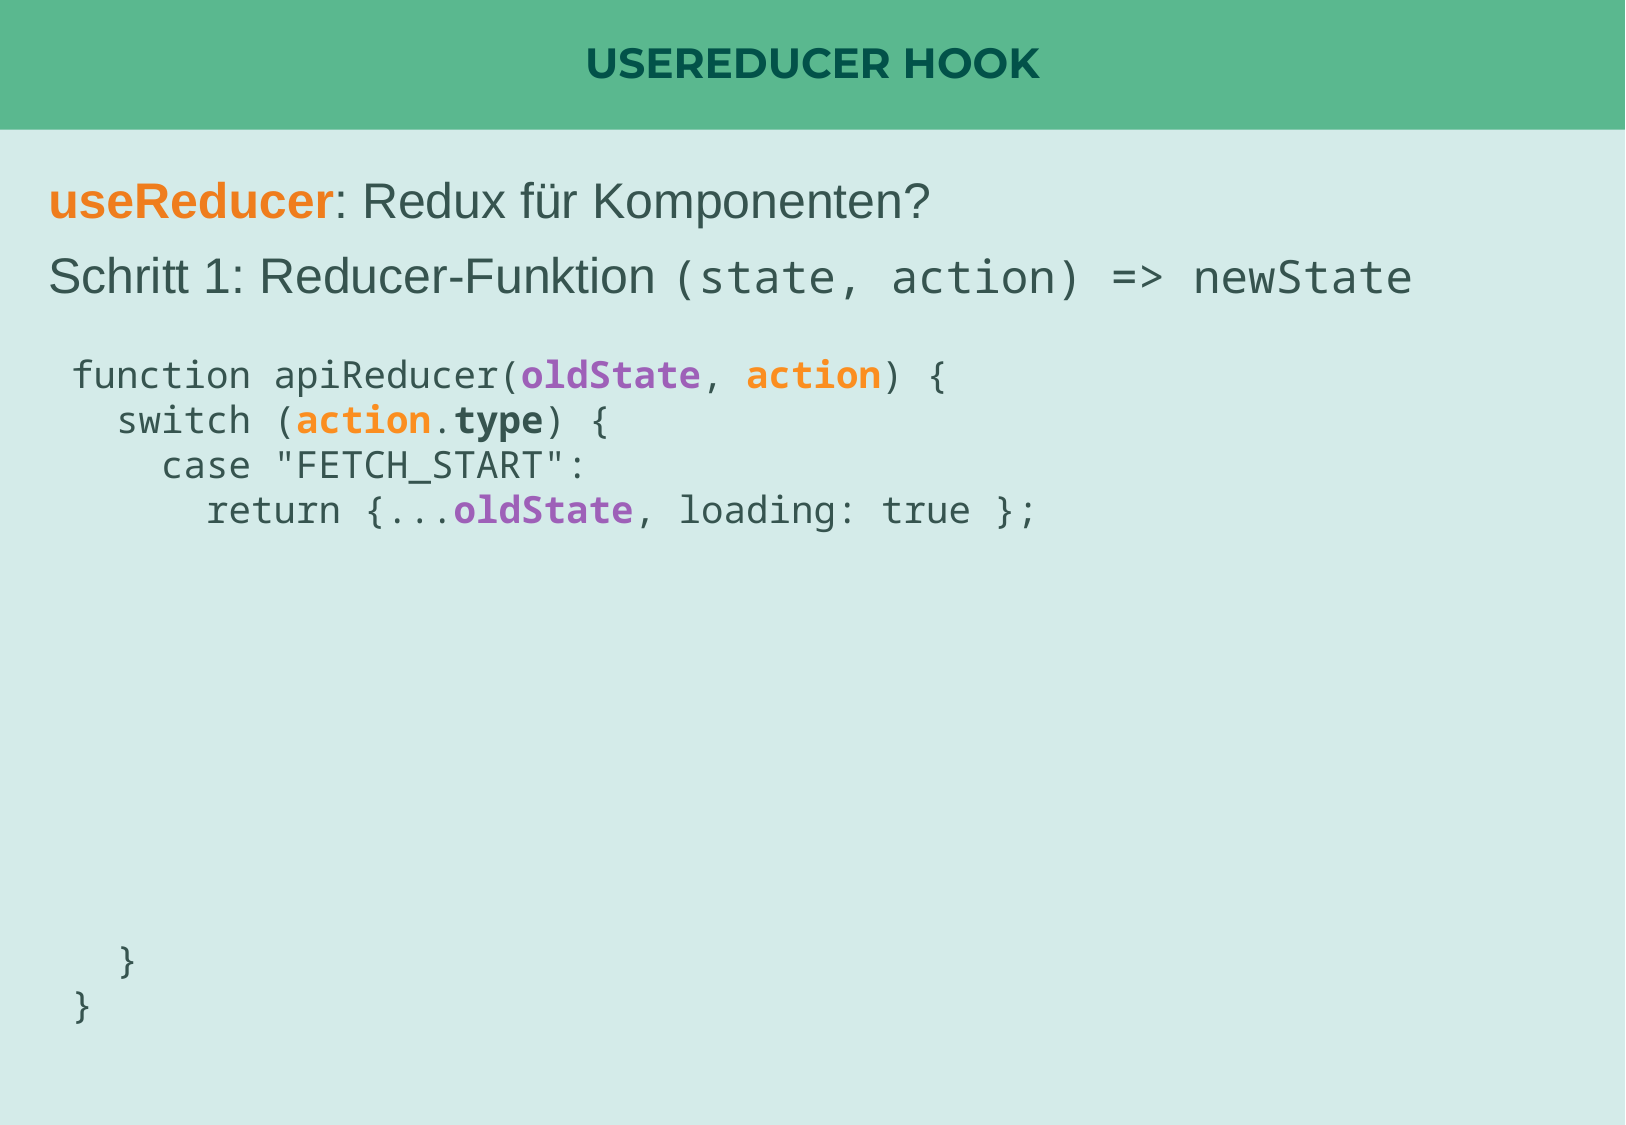

# useReducer Hook
useReducer: Redux für Komponenten?
Schritt 1: Reducer-Funktion (state, action) => newState

function apiReducer(oldState, action) {
  switch (action.type) {
    case "FETCH_START":
      return {...oldState, loading: true };

  }
}
Beispiel: ChatPage oder Tabs

Beispiel: UserStatsPage für fetch ?